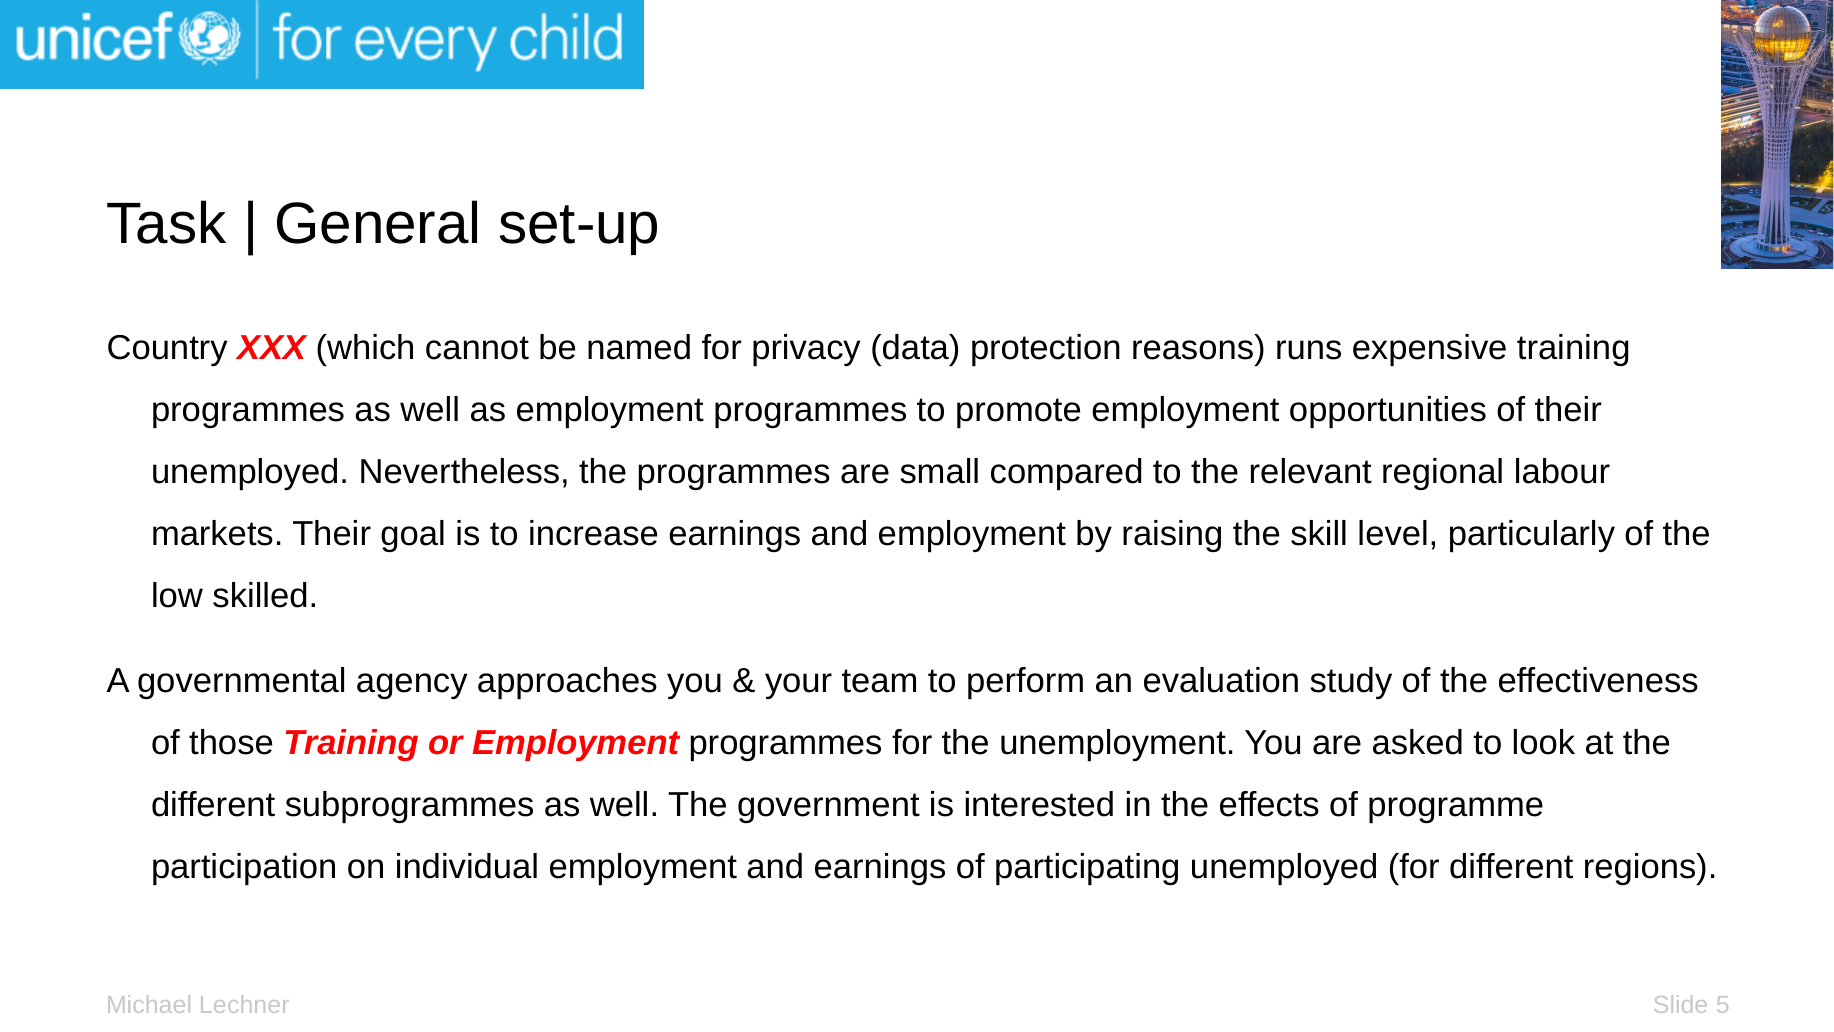

# Task | General set-up
Country XXX (which cannot be named for privacy (data) protection reasons) runs expensive training programmes as well as employment programmes to promote employment opportunities of their unemployed. Nevertheless, the programmes are small compared to the relevant regional labour markets. Their goal is to increase earnings and employment by raising the skill level, particularly of the low skilled.
A governmental agency approaches you & your team to perform an evaluation study of the effectiveness of those Training or Employment programmes for the unemployment. You are asked to look at the different subprogrammes as well. The government is interested in the effects of programme participation on individual employment and earnings of participating unemployed (for different regions).

Slide 5
Michael Lechner